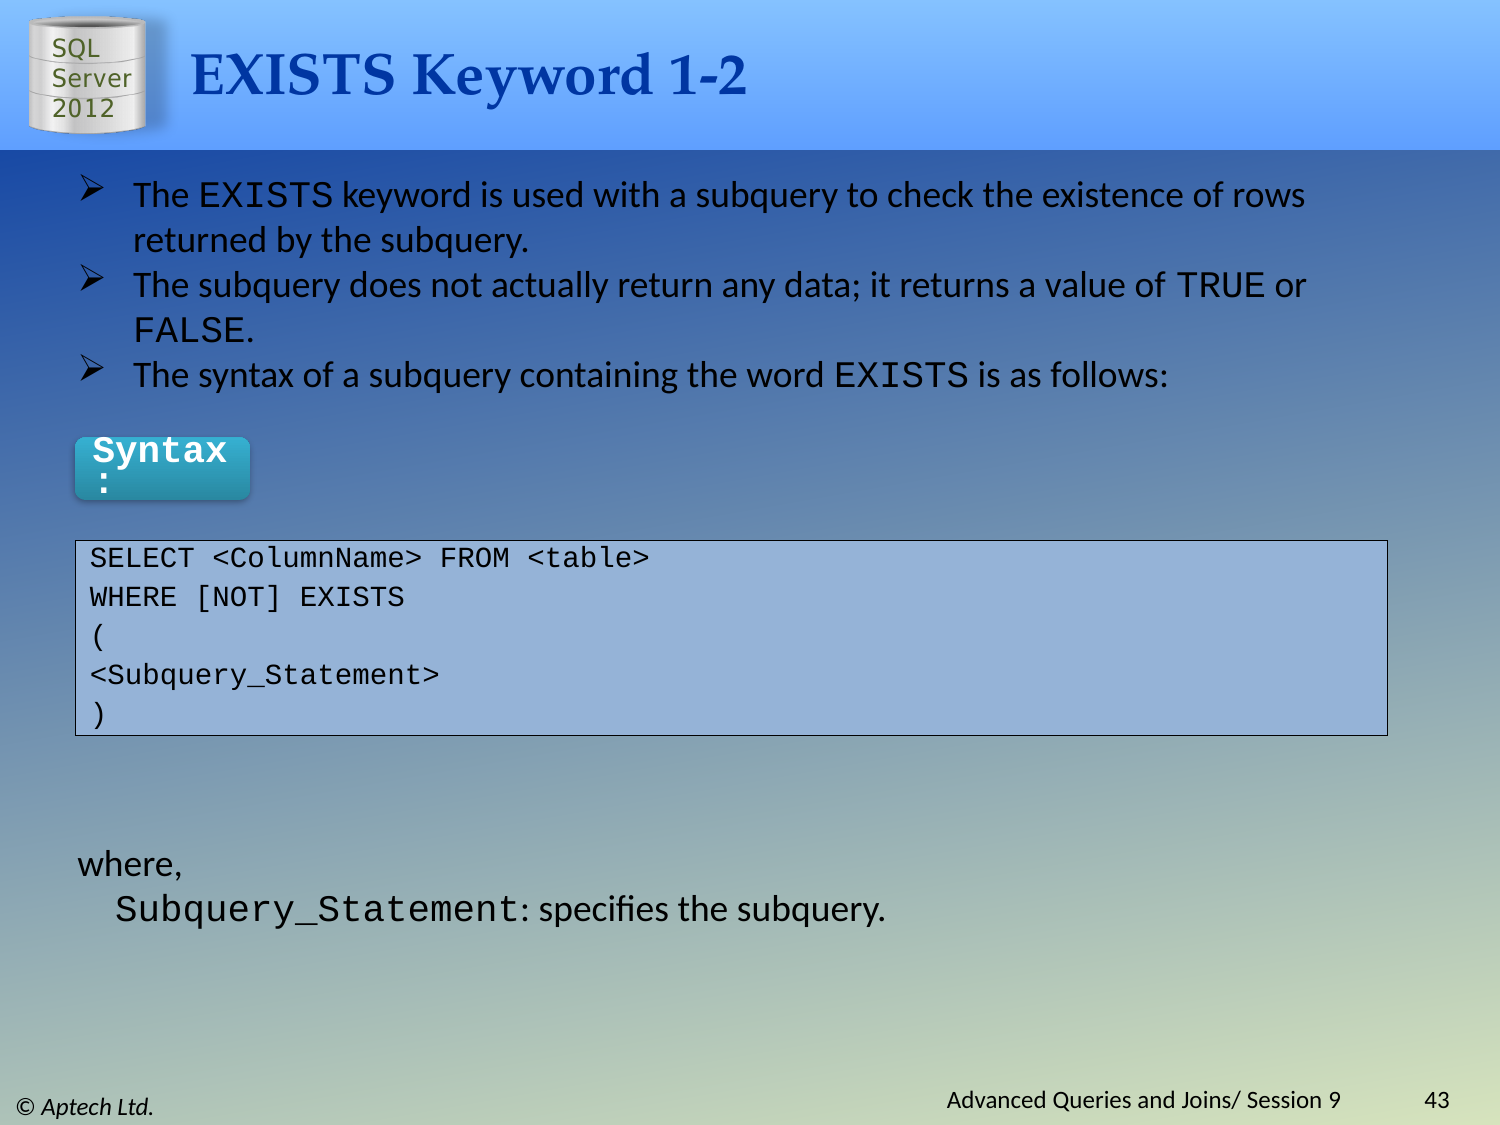

# EXISTS Keyword 1-2
The EXISTS keyword is used with a subquery to check the existence of rows returned by the subquery.
The subquery does not actually return any data; it returns a value of TRUE or FALSE.
The syntax of a subquery containing the word EXISTS is as follows:
Syntax:
SELECT <ColumnName> FROM <table>
WHERE [NOT] EXISTS
(
<Subquery_Statement>
)
where,
Subquery_Statement: specifies the subquery.
Advanced Queries and Joins/ Session 9
43